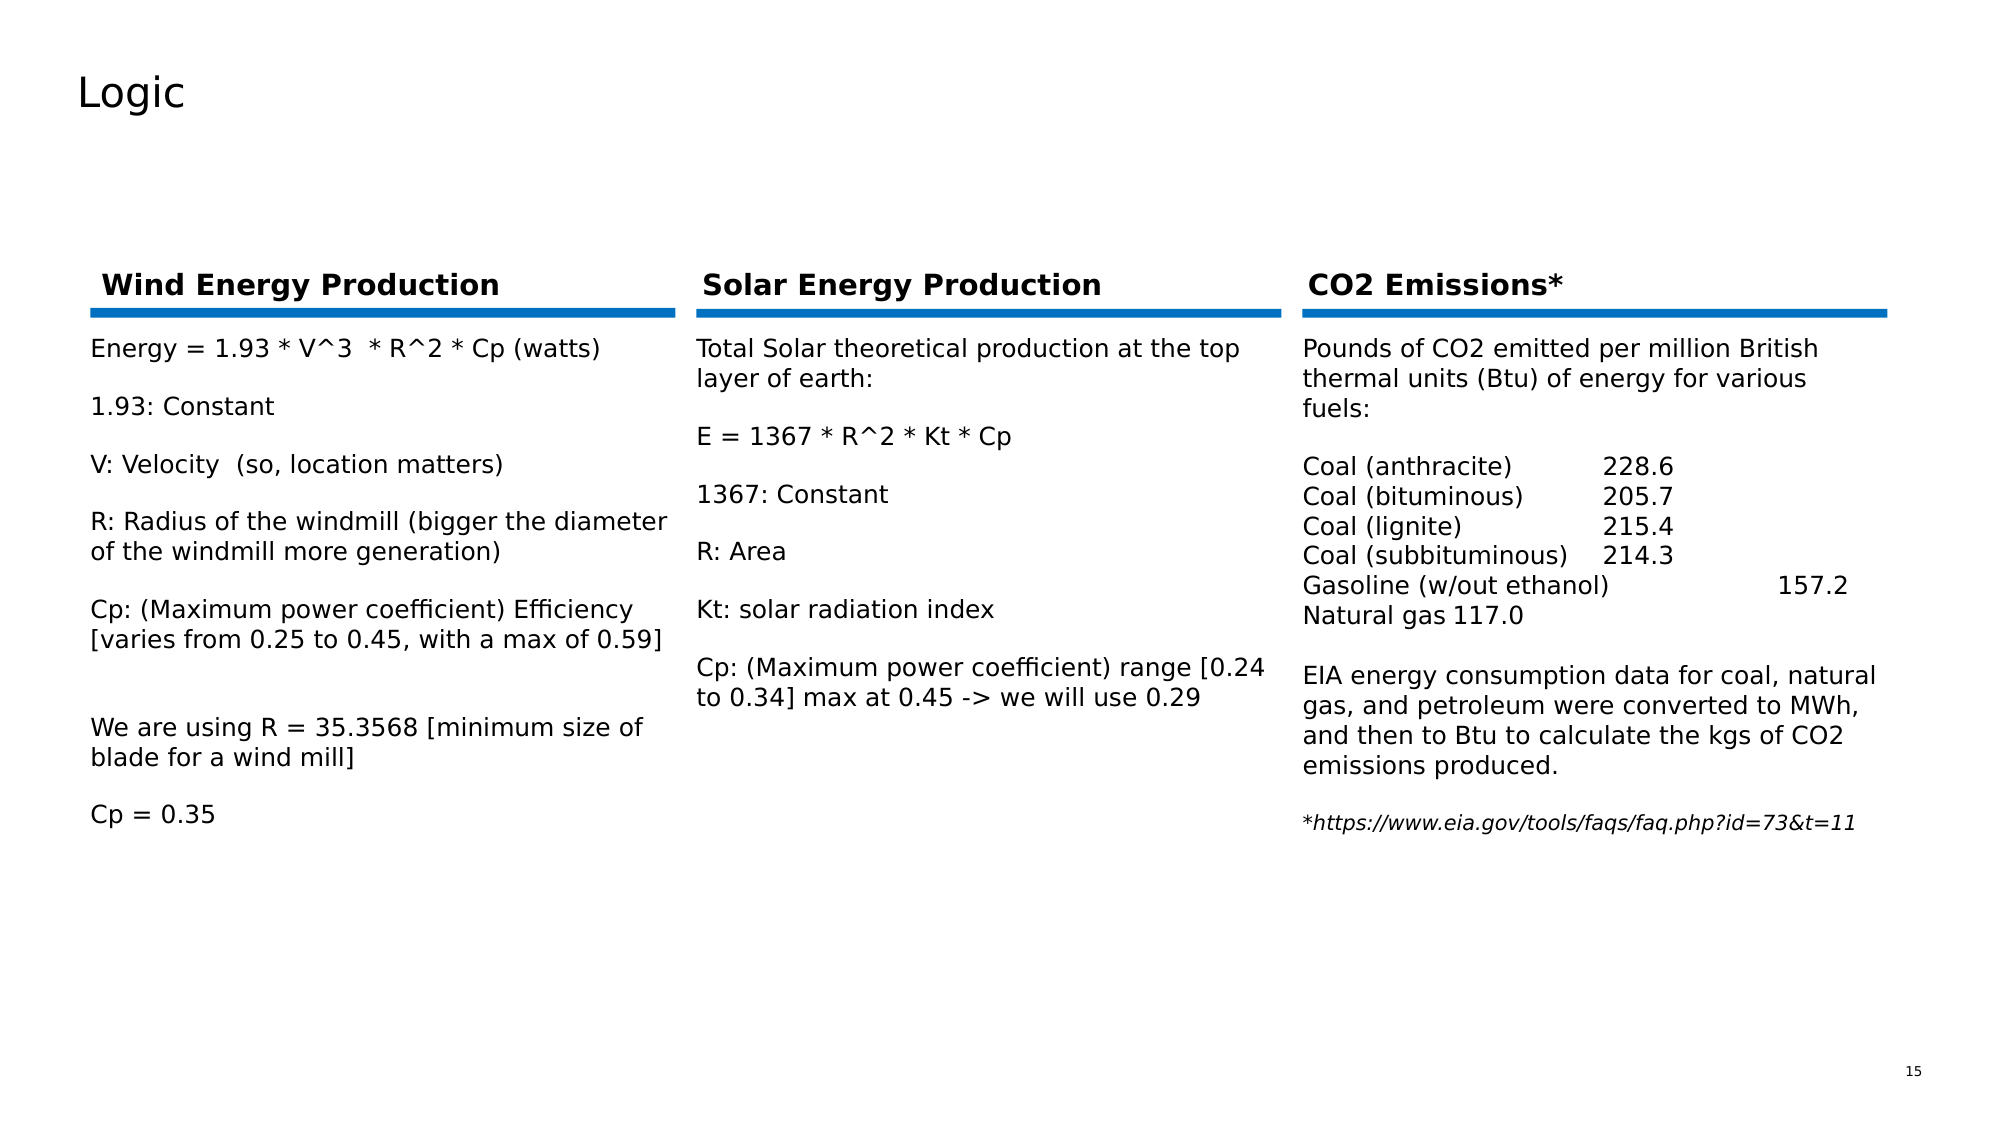

# Logic
Wind Energy Production
Solar Energy Production
CO2 Emissions*

Energy = 1.93 * V^3  * R^2 * Cp (watts)
1.93: Constant
V: Velocity  (so, location matters)
R: Radius of the windmill (bigger the diameter of the windmill more generation)
Cp: (Maximum power coefficient) Efficiency [varies from 0.25 to 0.45, with a max of 0.59]
We are using R = 35.3568 [minimum size of blade for a wind mill]
Cp = 0.35
Total Solar theoretical production at the top layer of earth:
E = 1367 * R^2 * Kt * Cp
1367: Constant
R: Area
Kt: solar radiation index
Cp: (Maximum power coefficient) range [0.24 to 0.34] max at 0.45 -> we will use 0.29
Pounds of CO2 emitted per million British thermal units (Btu) of energy for various fuels:
Coal (anthracite)	228.6
Coal (bituminous)	205.7
Coal (lignite)	215.4
Coal (subbituminous)	214.3
Gasoline (w/out ethanol)                     157.2
Natural gas	117.0

EIA energy consumption data for coal, natural gas, and petroleum were converted to MWh, and then to Btu to calculate the kgs of CO2 emissions produced.

*https://www.eia.gov/tools/faqs/faq.php?id=73&t=11